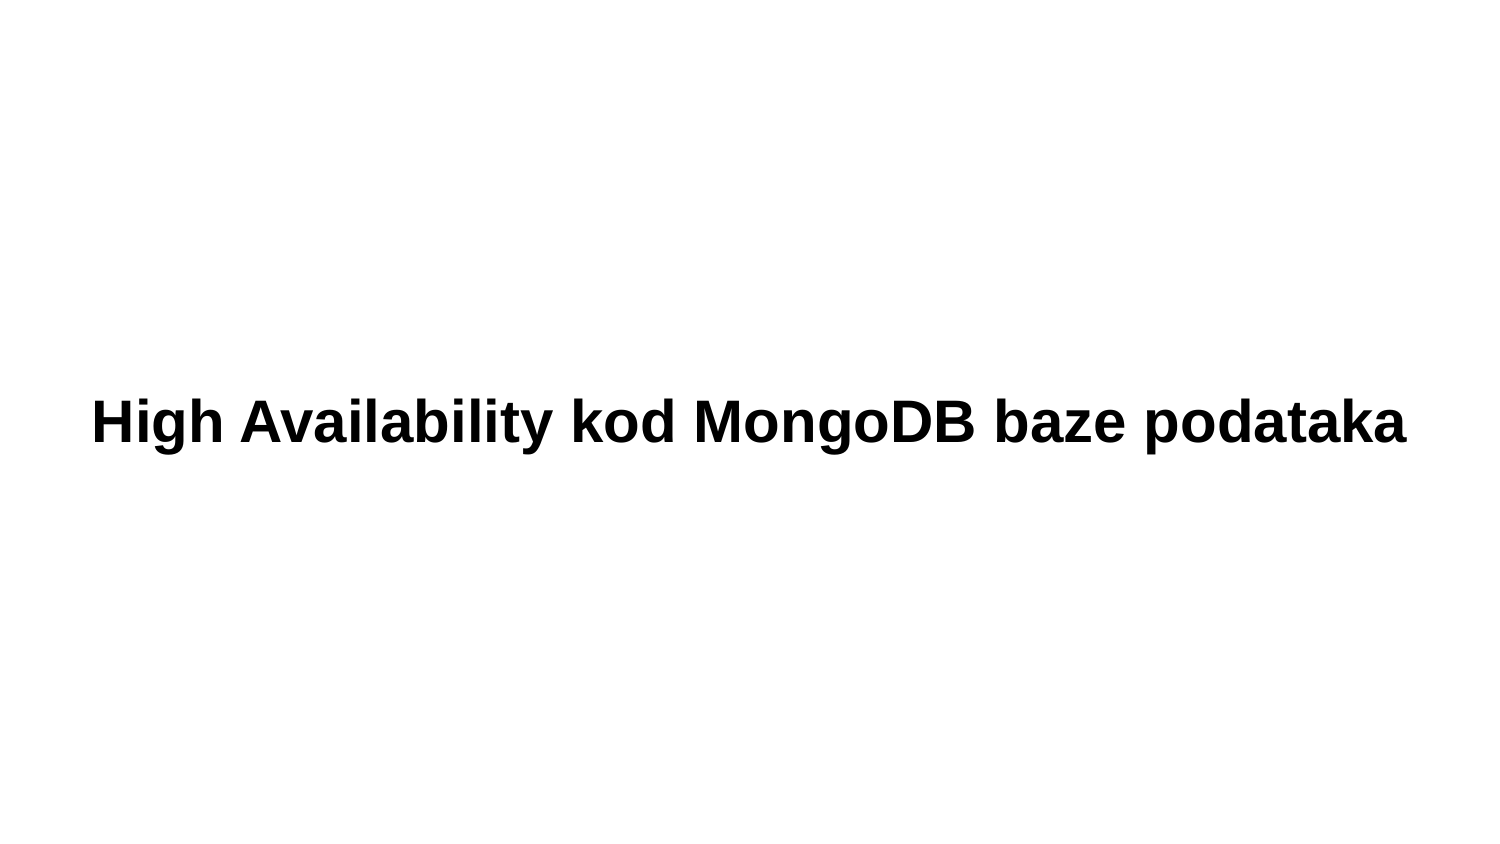

# High Availability kod MongoDB baze podataka